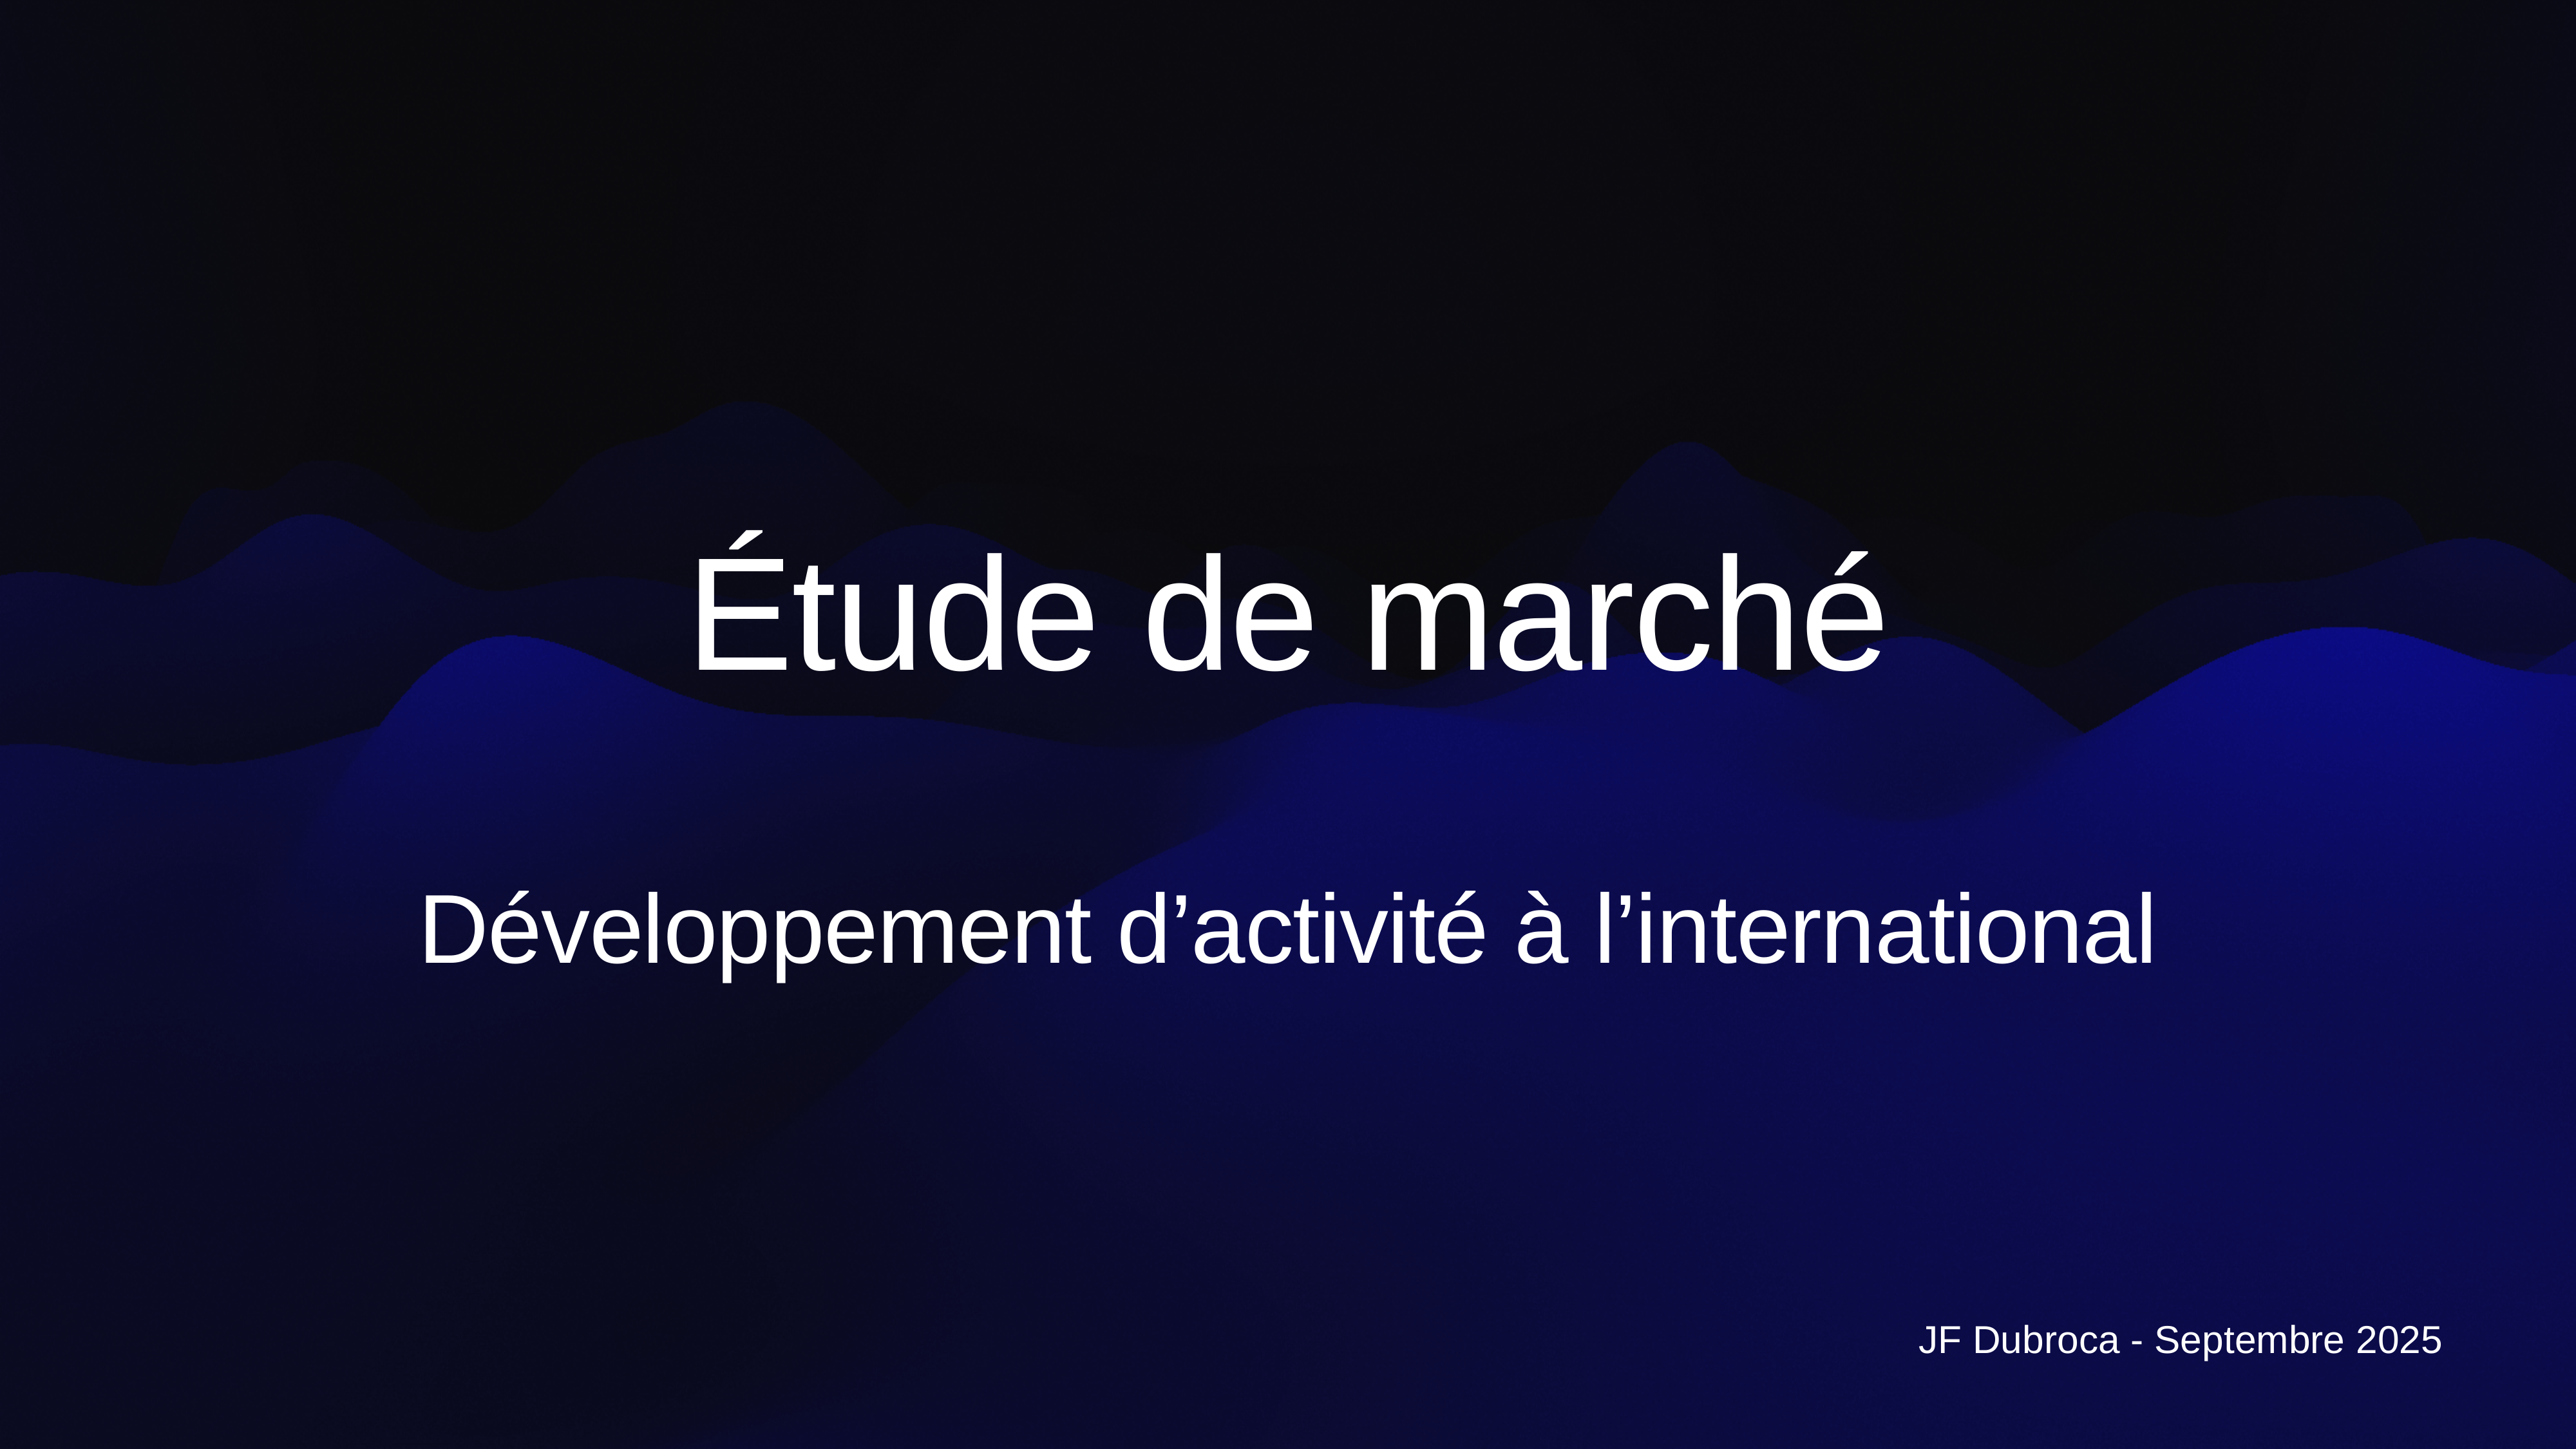

# Étude de marché

Développement d’activité à l’international
JF Dubroca - Septembre 2025
1